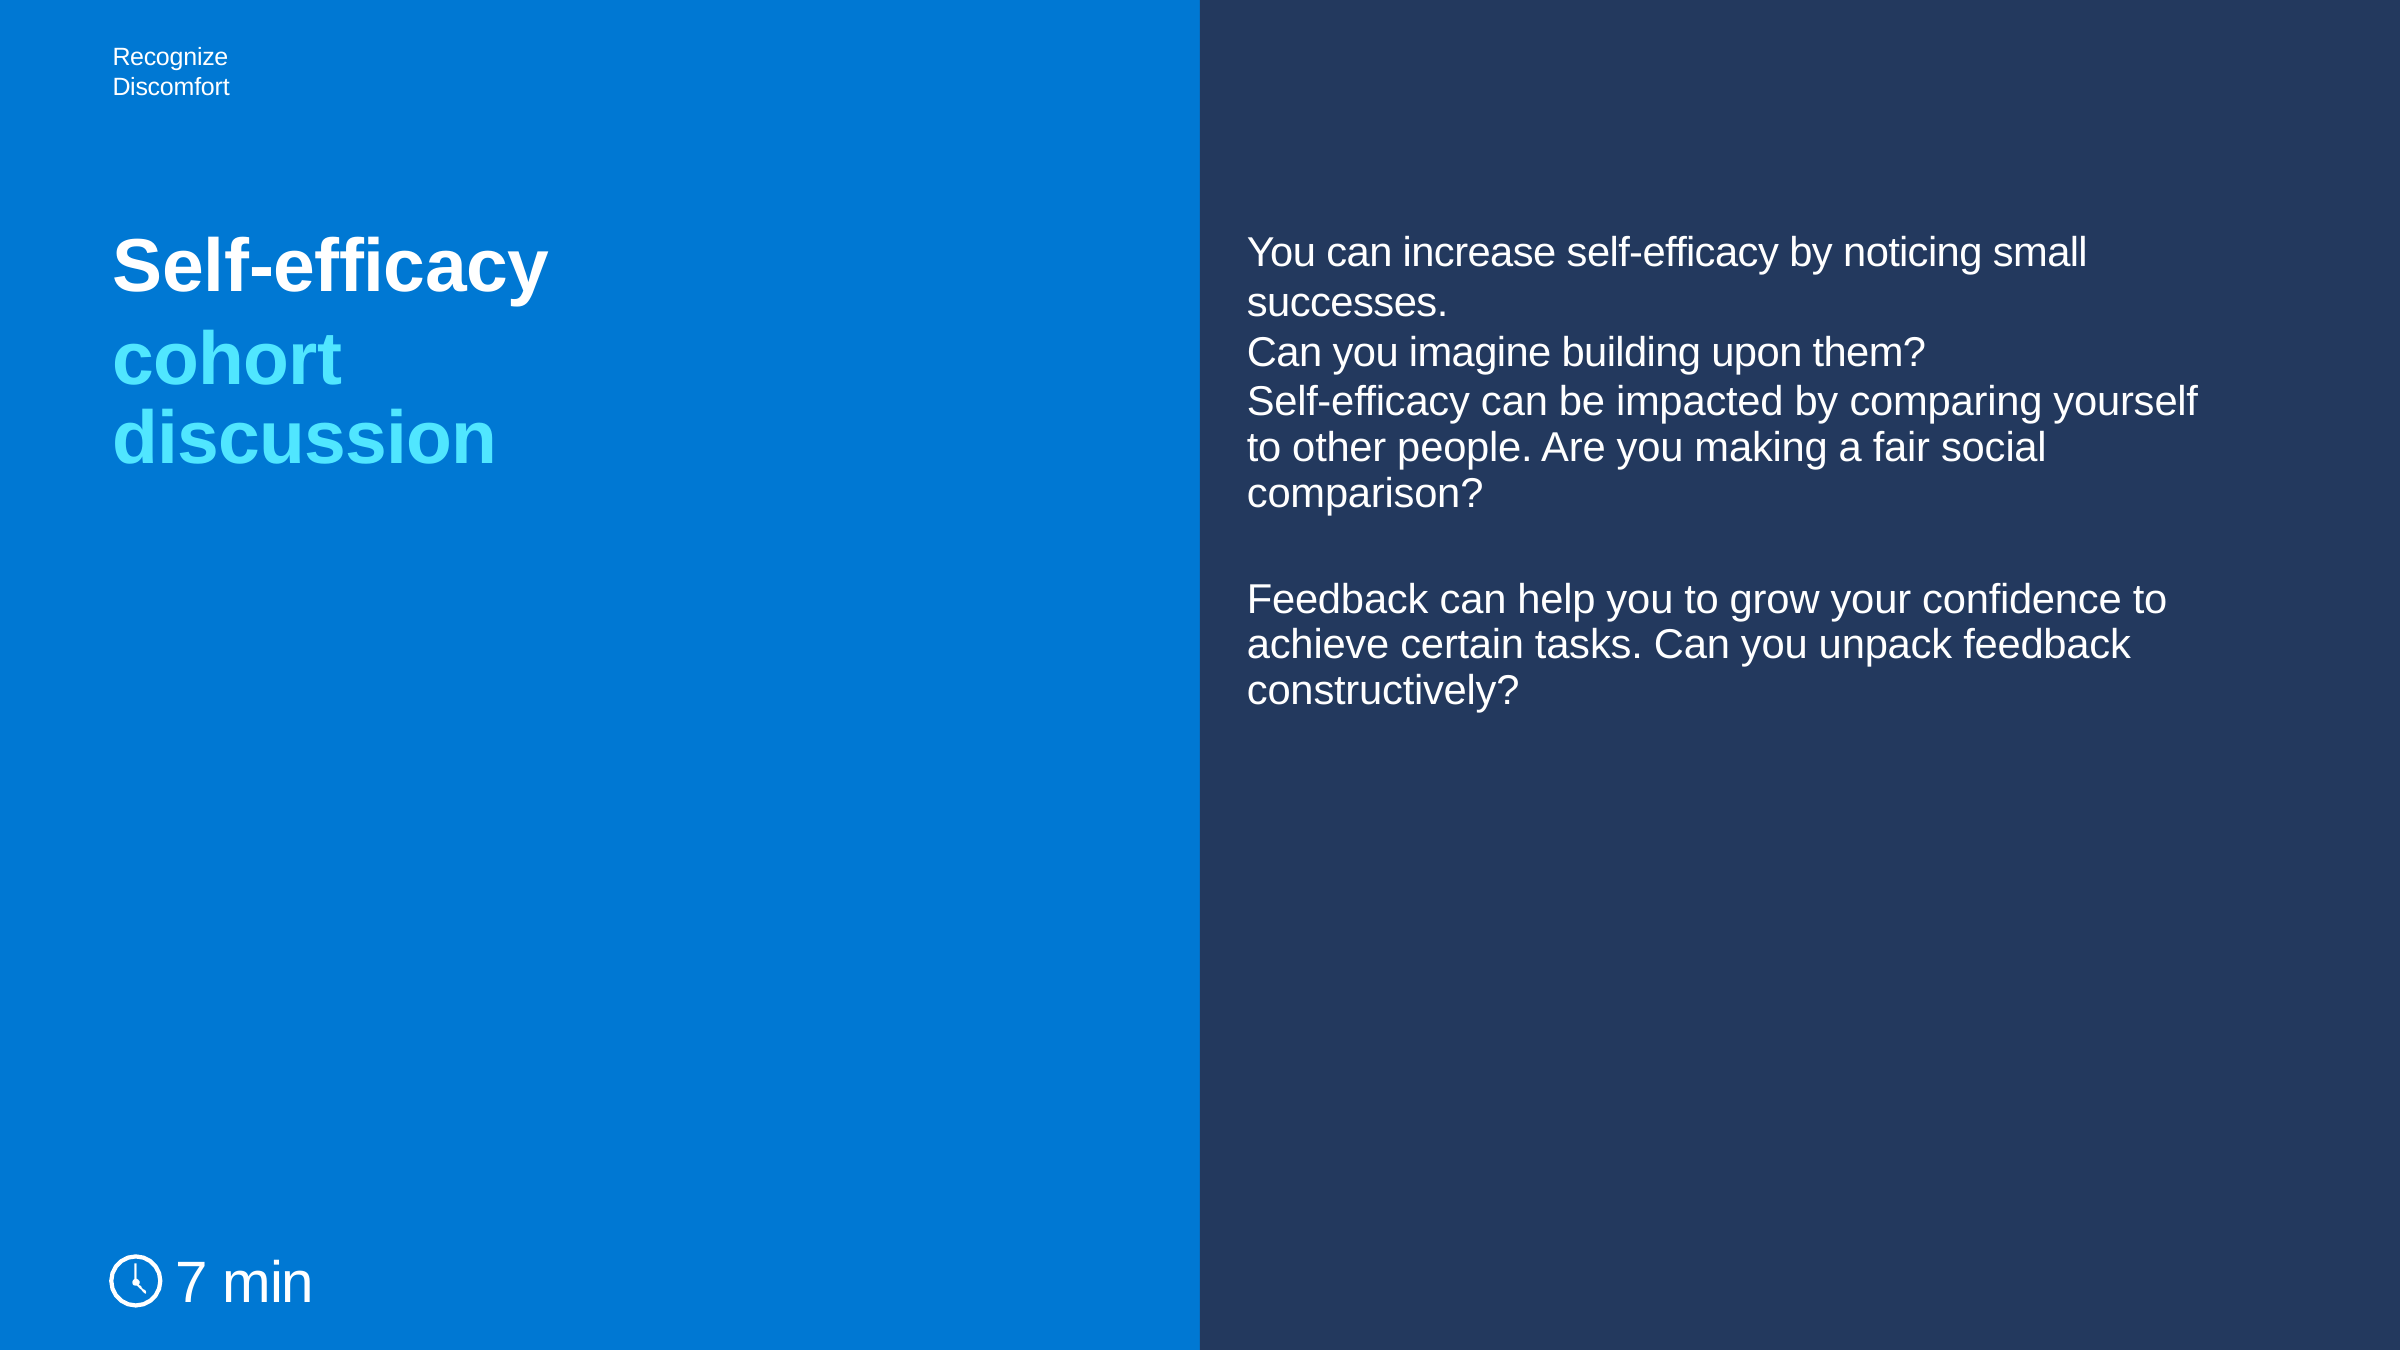

Recognize Discomfort
Self-efficacy
cohort discussion
# You can increase self-efficacy by noticing small successes. Can you imagine building upon them?
Self-efficacy can be impacted by comparing yourself to other people. Are you making a fair social comparison?

Feedback can help you to grow your confidence to achieve certain tasks. Can you unpack feedback constructively?
7 min

24